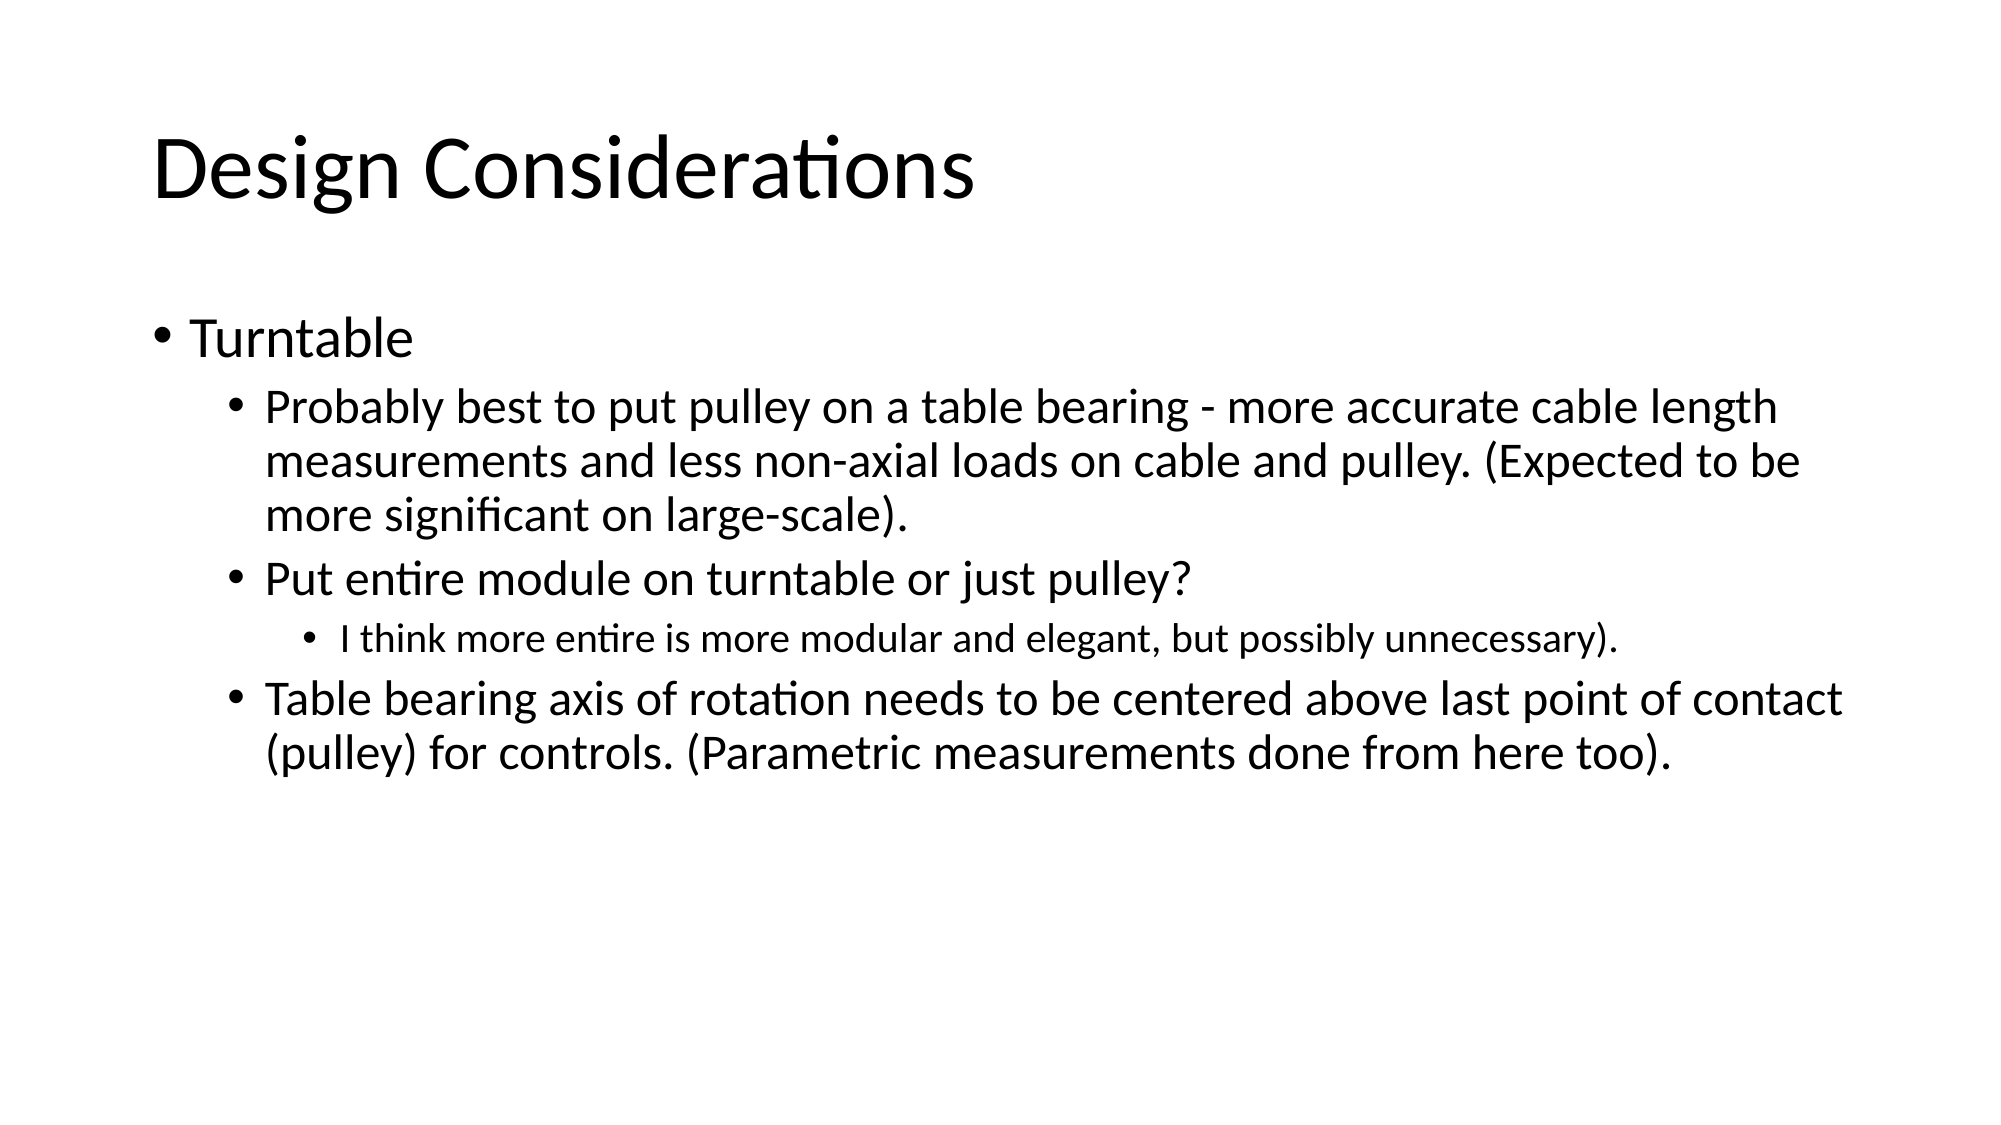

# Design Considerations
Turntable
Probably best to put pulley on a table bearing - more accurate cable length measurements and less non-axial loads on cable and pulley. (Expected to be more significant on large-scale).
Put entire module on turntable or just pulley?
I think more entire is more modular and elegant, but possibly unnecessary).
Table bearing axis of rotation needs to be centered above last point of contact (pulley) for controls. (Parametric measurements done from here too).